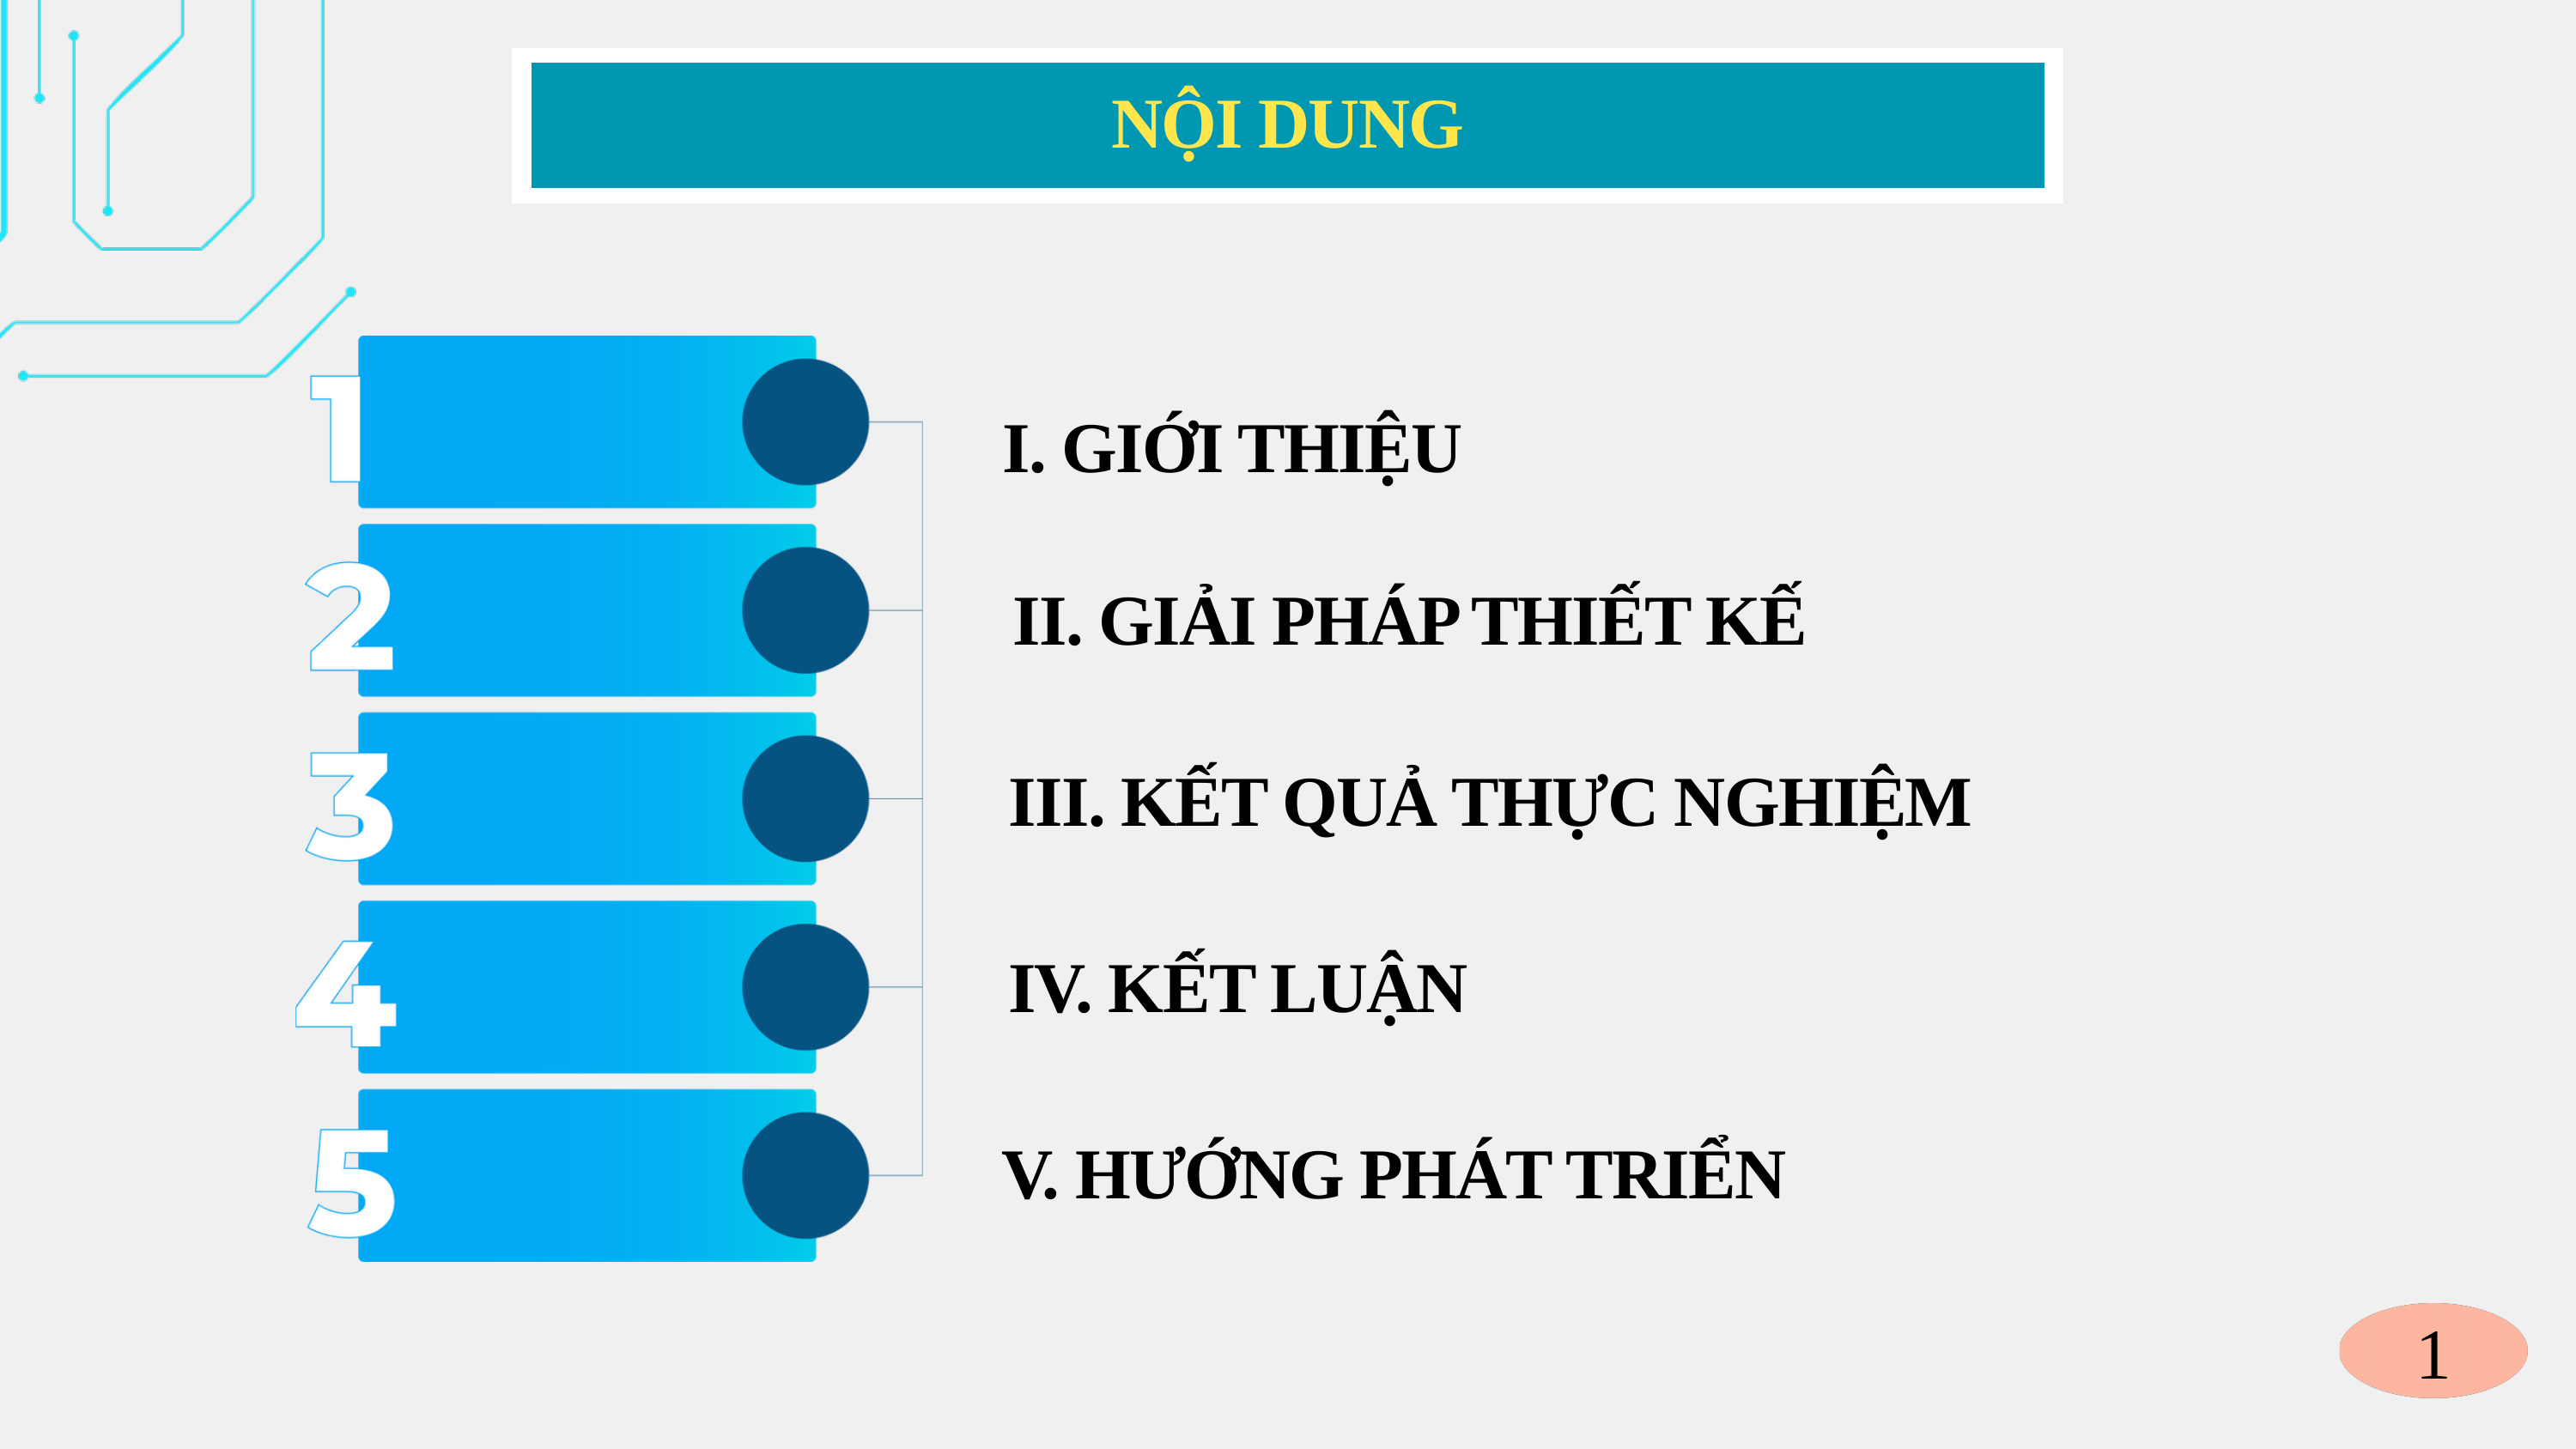

NỘI DUNG

I. GIỚI THIỆU
II. GIẢI PHÁP THIẾT KẾ
III. KẾT QUẢ THỰC NGHIỆM
IV. KẾT LUẬN
V. HƯỚNG PHÁT TRIỂN

1